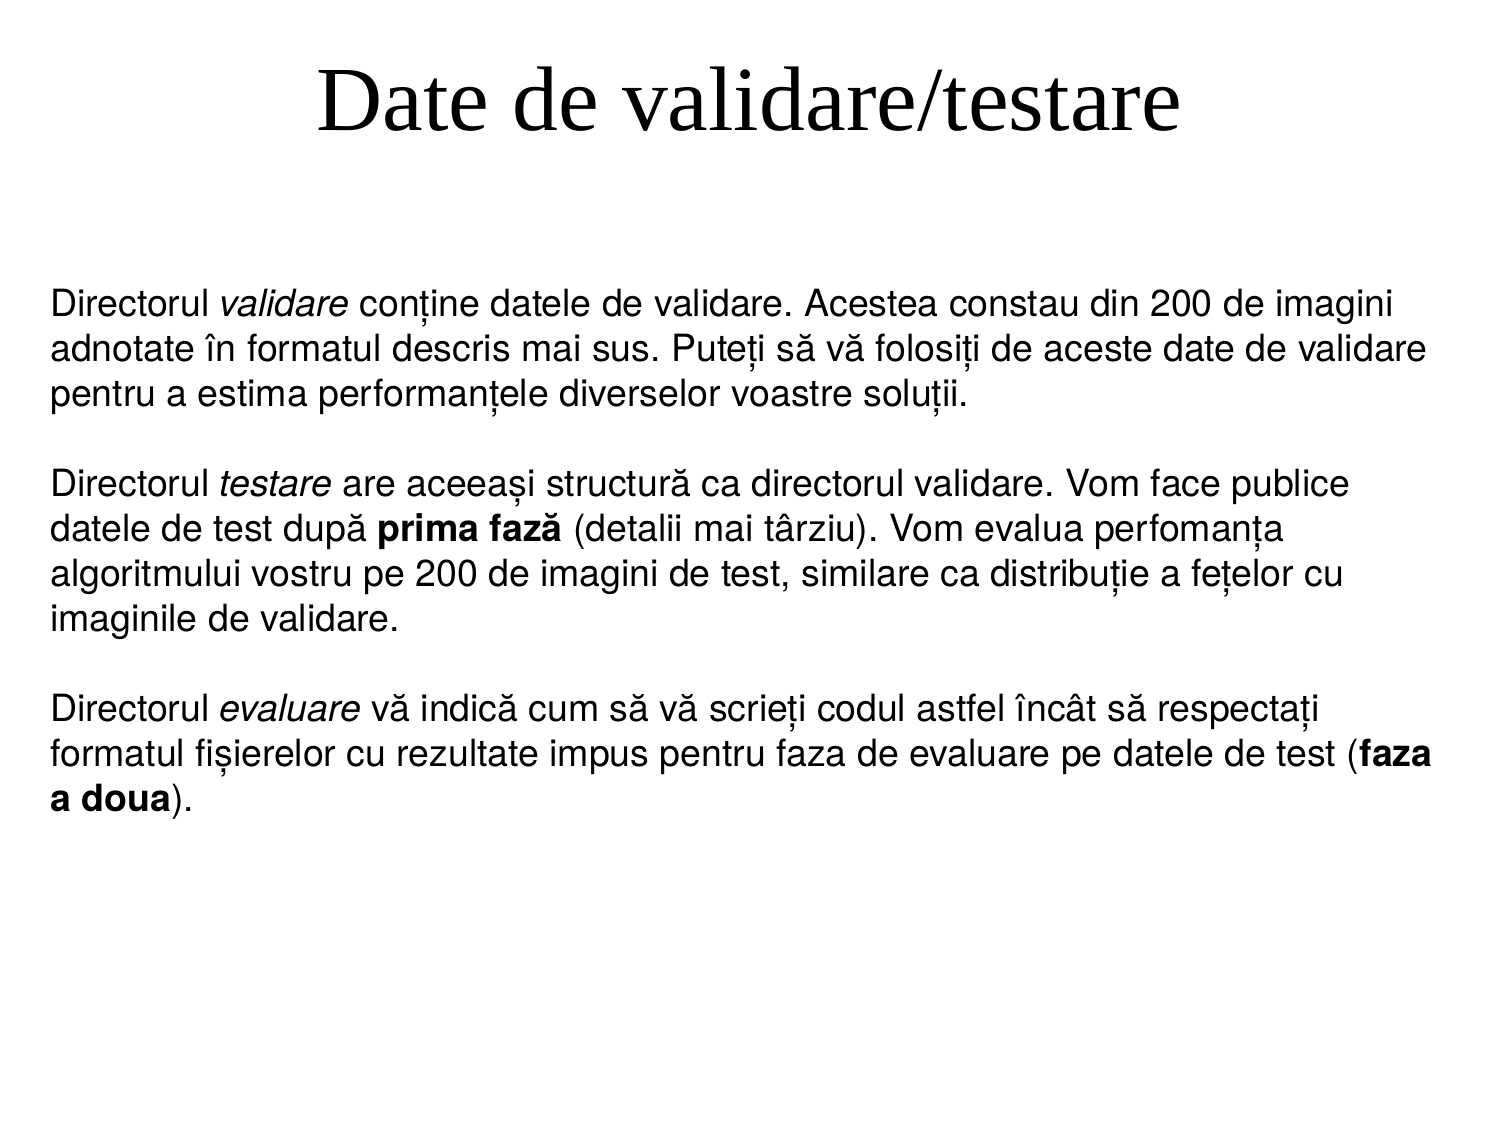

# Date de validare/testare
Directorul validare conține datele de validare. Acestea constau din 200 de imagini adnotate în formatul descris mai sus. Puteți să vă folosiți de aceste date de validare pentru a estima performanțele diverselor voastre soluții.

Directorul testare are aceeași structură ca directorul validare. Vom face publice datele de test după prima fază (detalii mai târziu). Vom evalua perfomanța algoritmului vostru pe 200 de imagini de test, similare ca distribuție a fețelor cu imaginile de validare.

Directorul evaluare vă indică cum să vă scrieți codul astfel încât să respectați formatul fișierelor cu rezultate impus pentru faza de evaluare pe datele de test (faza a doua).